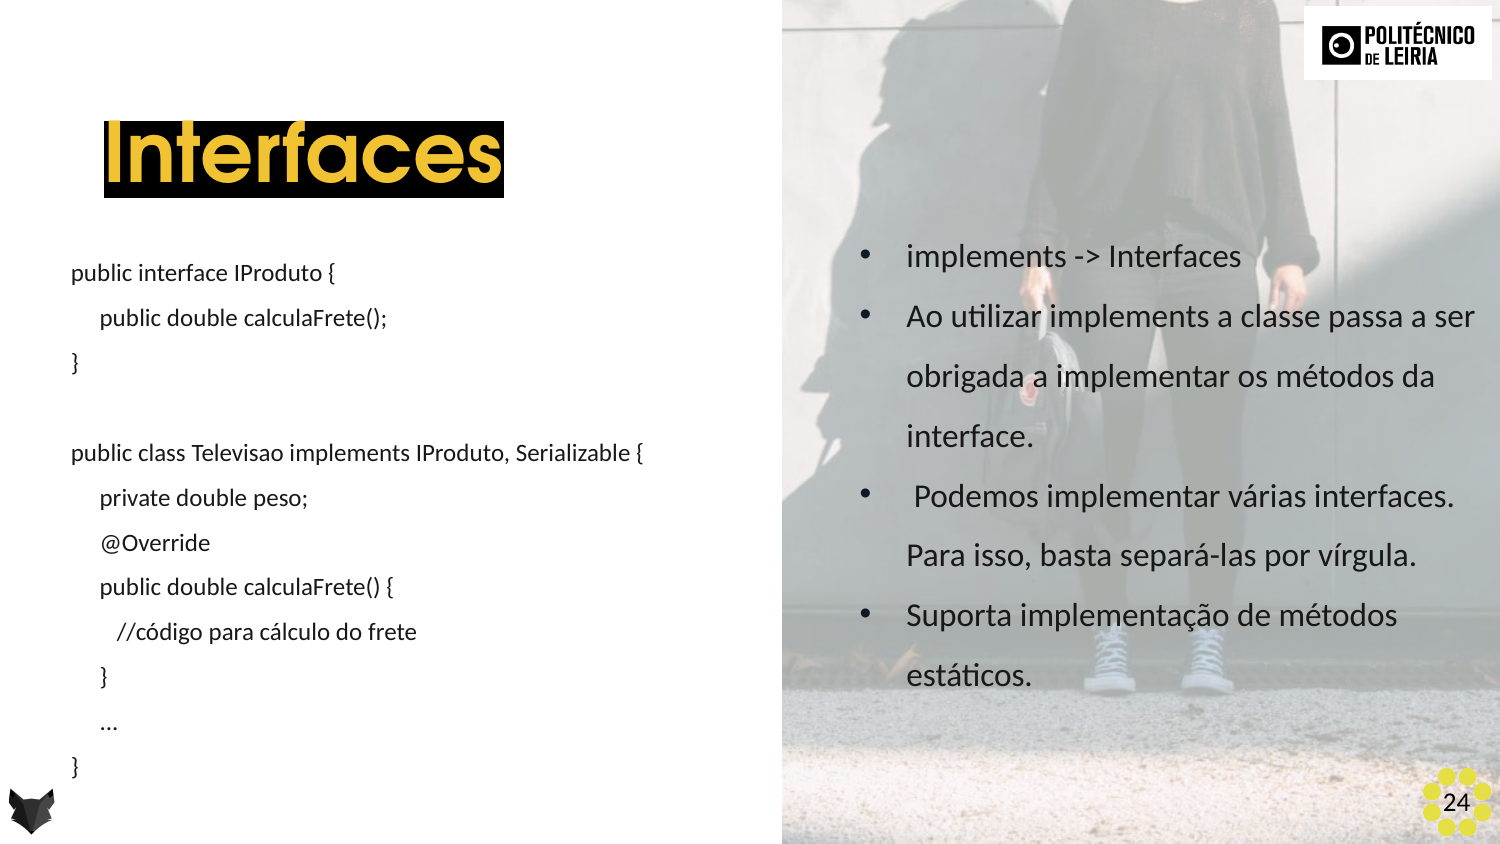

Interfaces
implements -> Interfaces
Ao utilizar implements a classe passa a ser obrigada a implementar os métodos da interface.
 Podemos implementar várias interfaces. Para isso, basta separá-las por vírgula.
Suporta implementação de métodos estáticos.

public interface IProduto {
     public double calculaFrete();
}

public class Televisao implements IProduto, Serializable {
     private double peso;
     @Override
     public double calculaFrete() {
        //código para cálculo do frete
     }
     ...
}
24